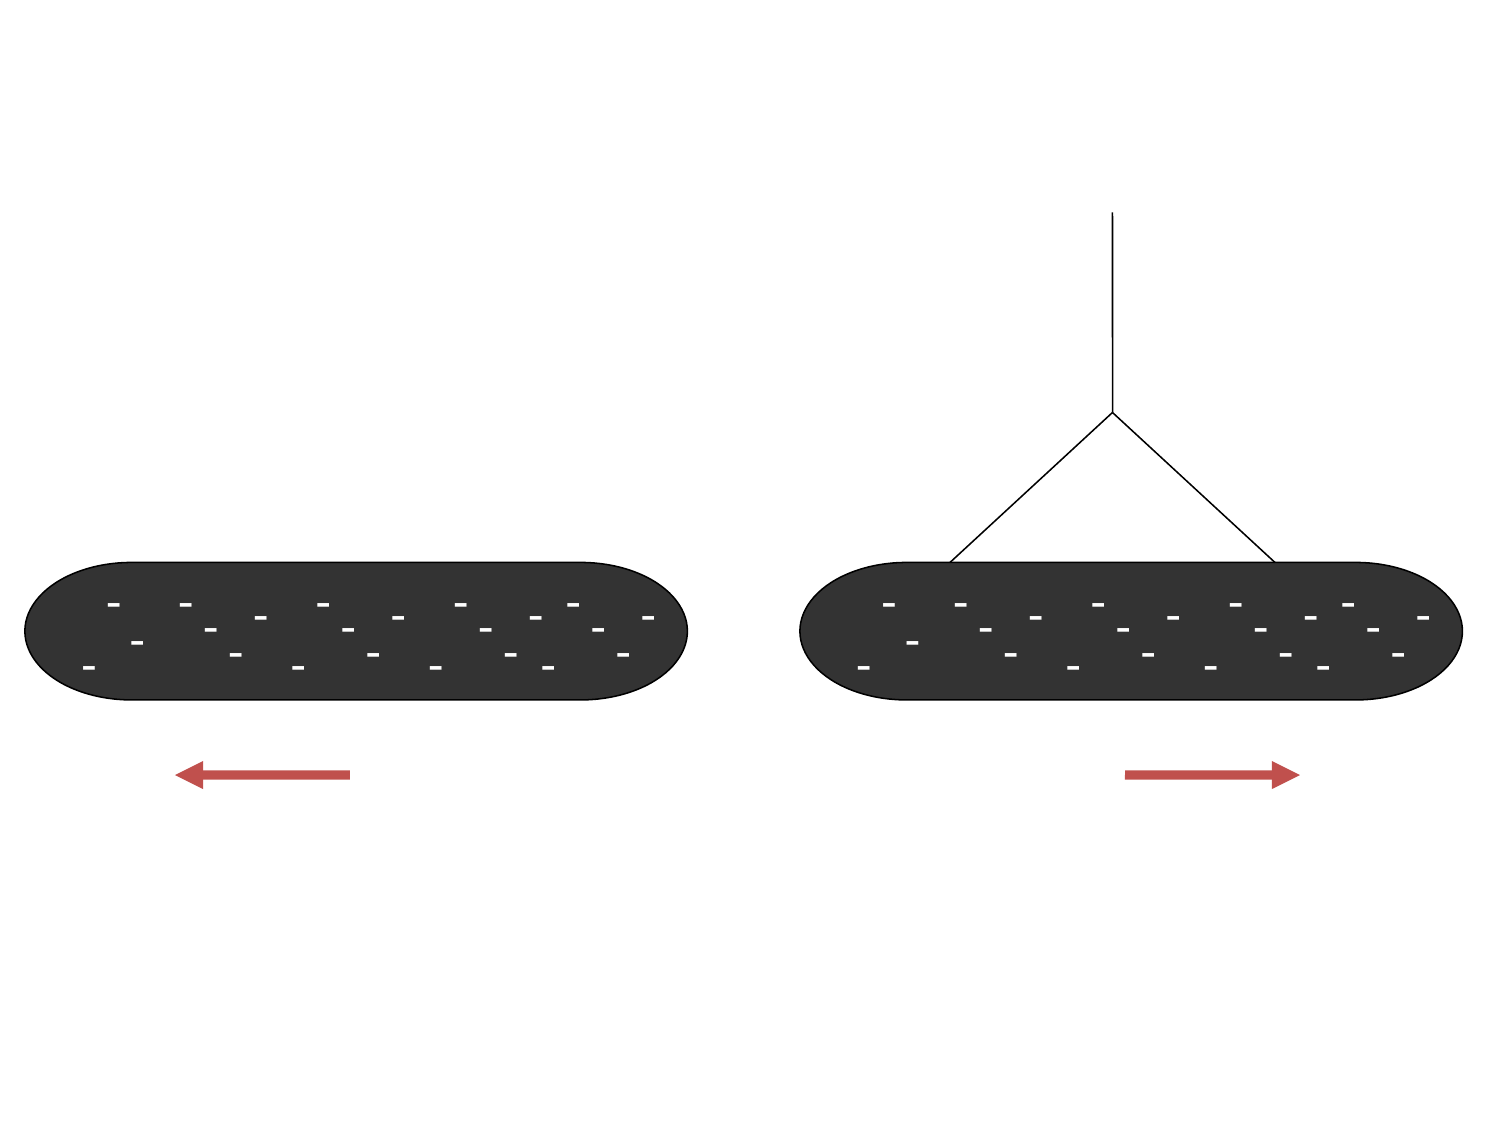

-
-
-
-
-

-
-
-
-
-
-
-
-
-
-
-
-
-
-
-
-
-

-
-
-
-
-
-
-
-
-
-
-
-
-
-
-
-
-
-
-
-
-
-